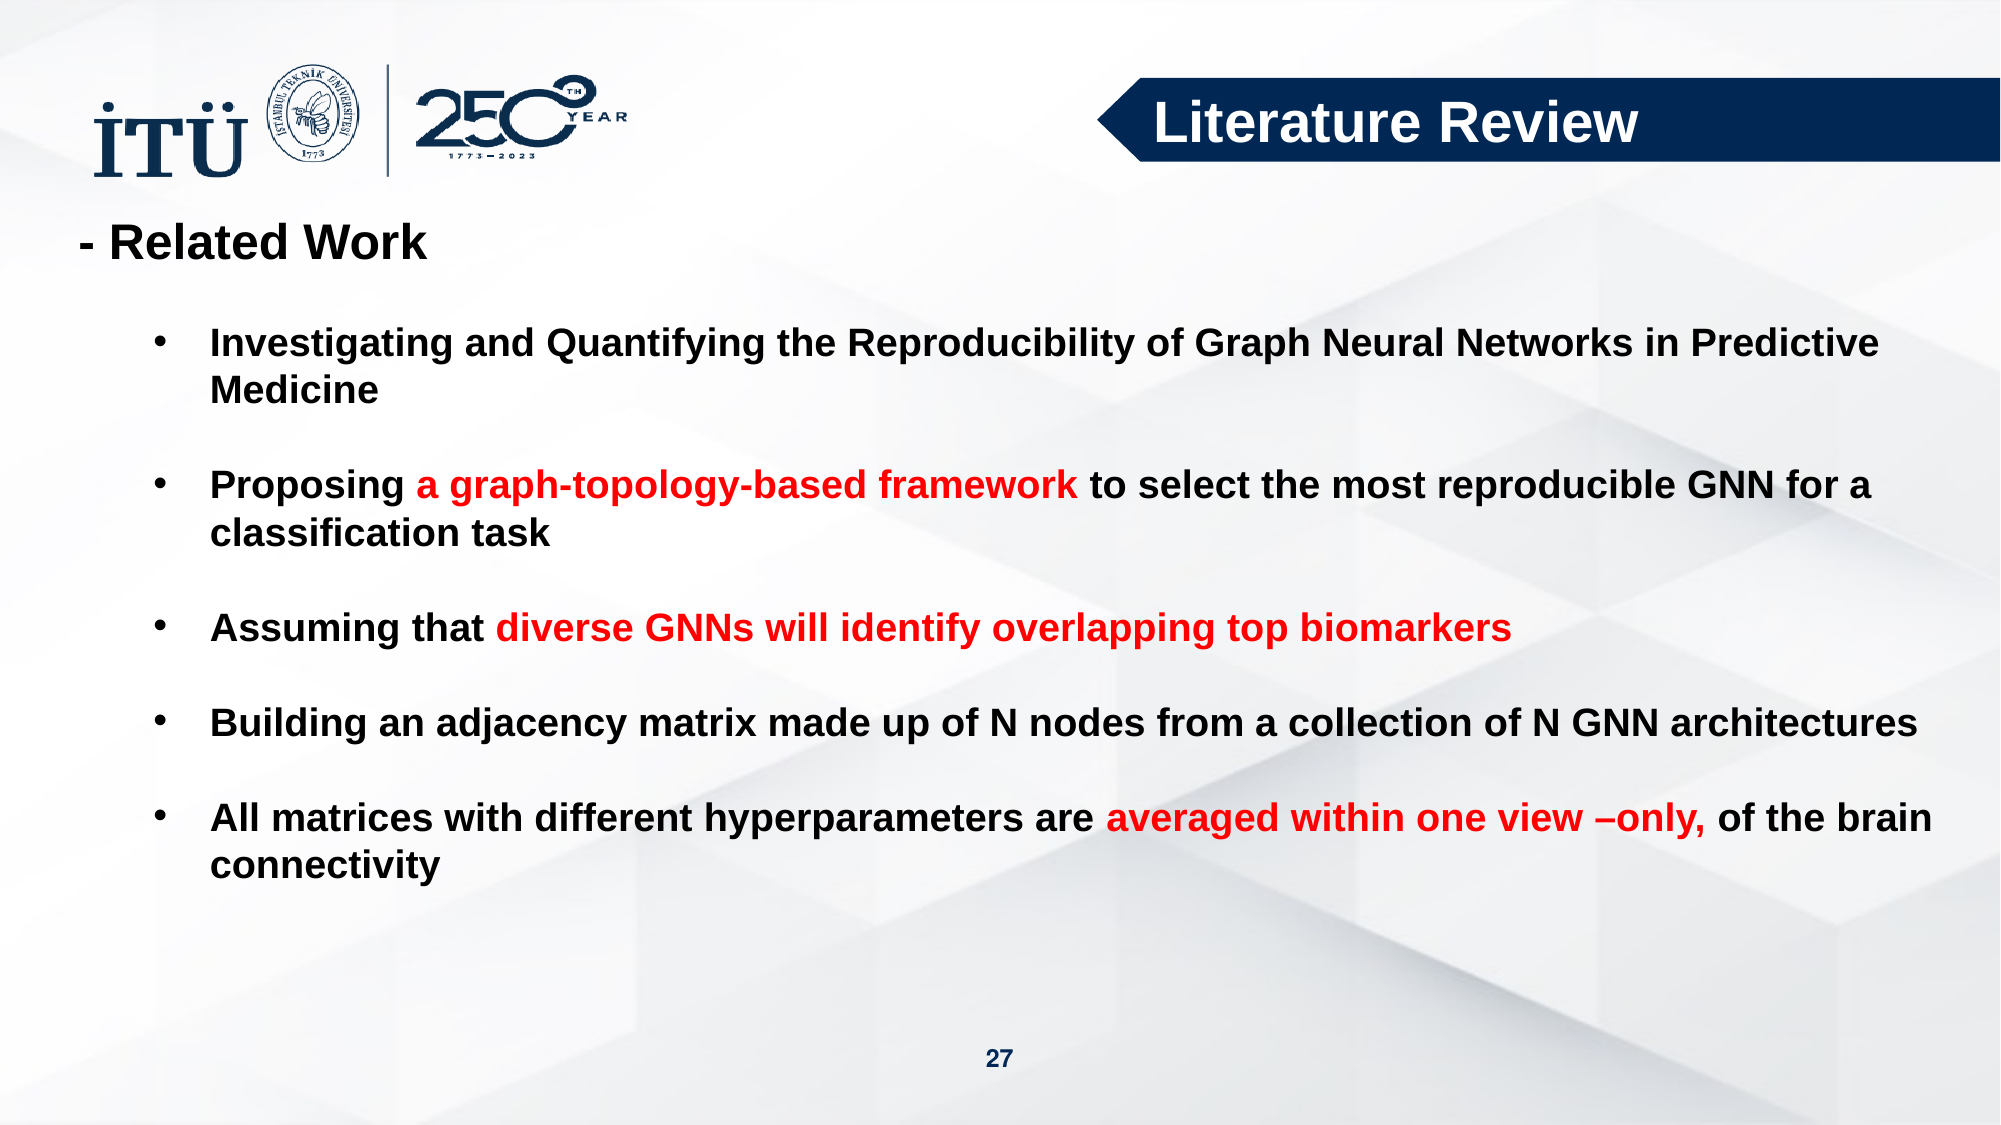

Literature Review
- Related Work

Investigating and Quantifying the Reproducibility of Graph Neural Networks in Predictive Medicine

Proposing a graph-topology-based framework to select the most reproducible GNN for a classification task

Assuming that diverse GNNs will identify overlapping top biomarkers

Building an adjacency matrix made up of N nodes from a collection of N GNN architectures

All matrices with different hyperparameters are averaged within one view –only, of the brain connectivity

27